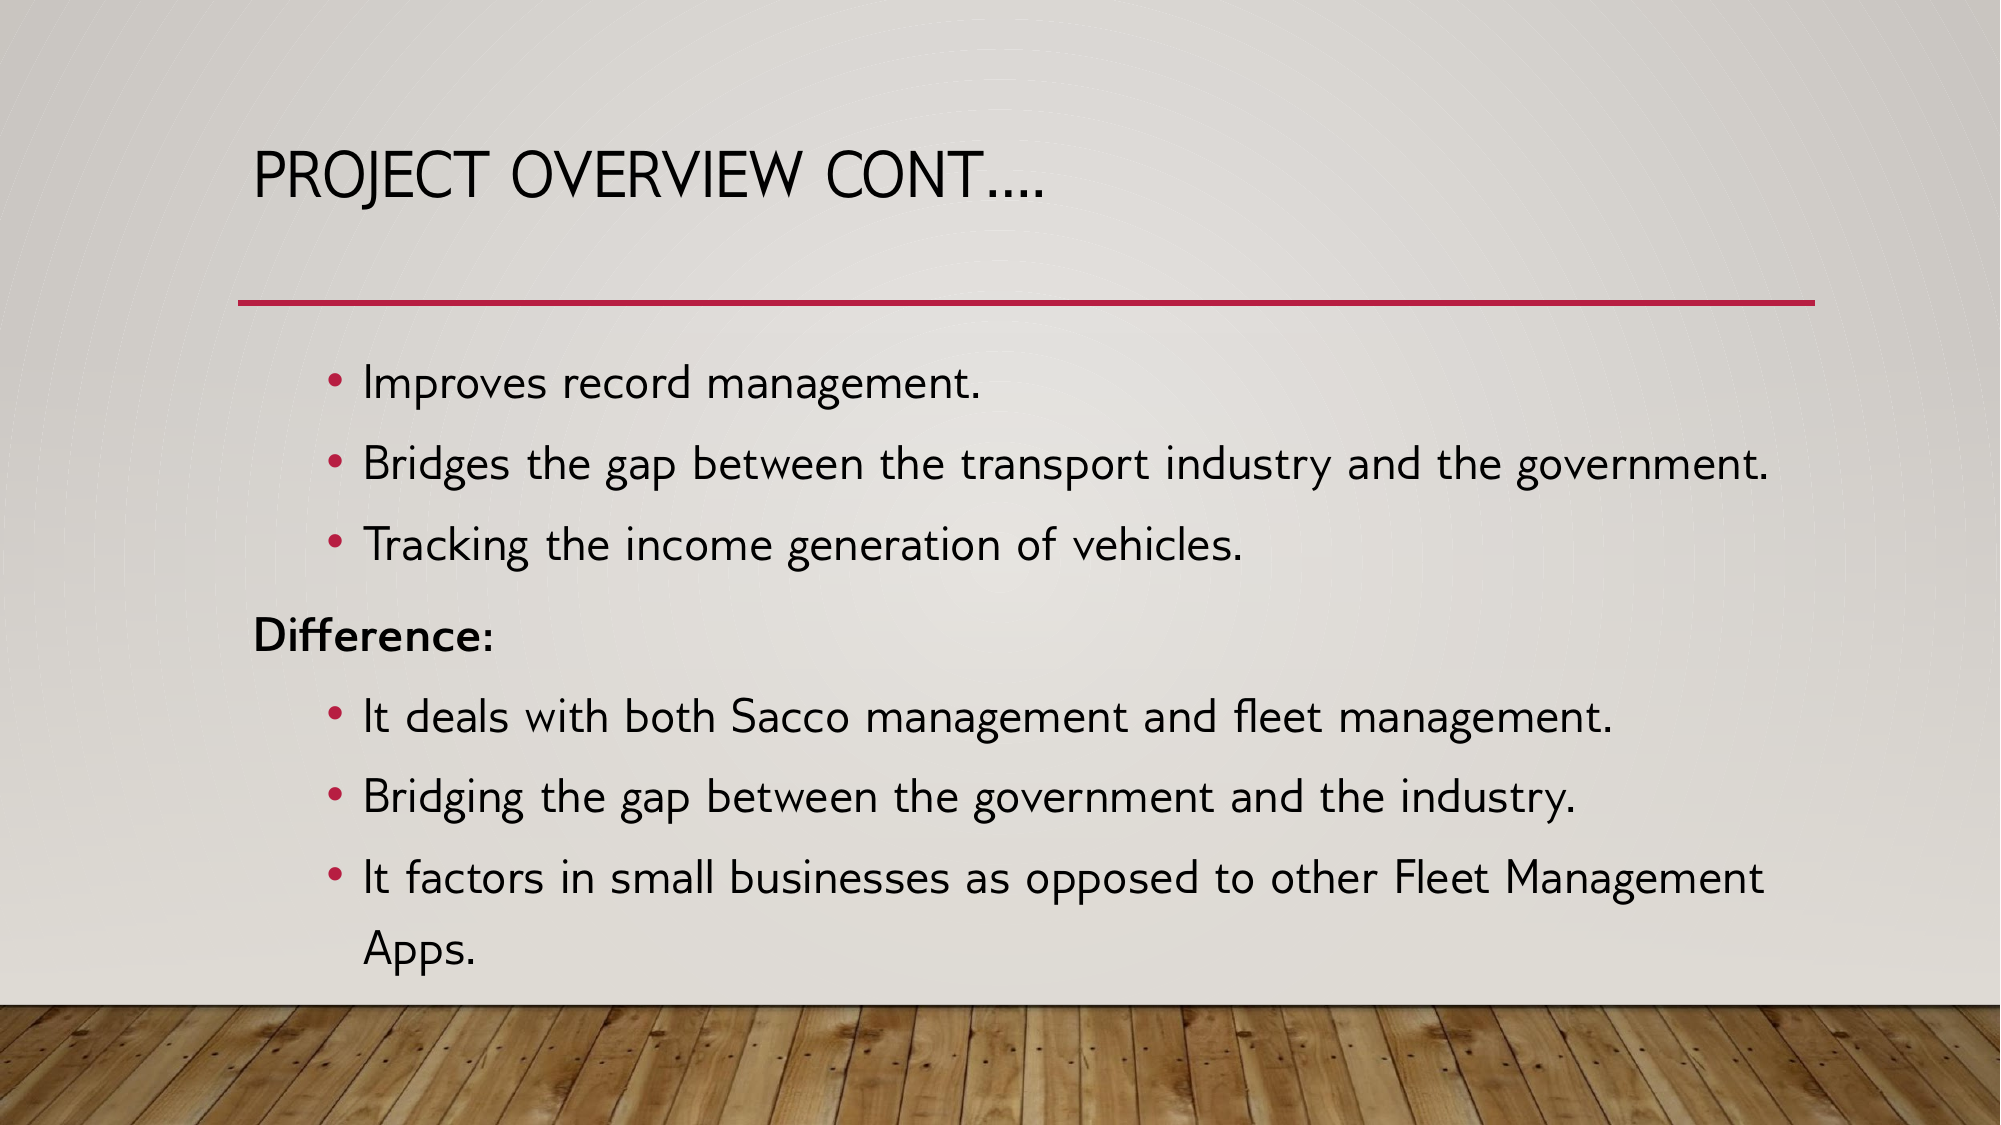

# PROJECT OVERVIEW CONT….
Improves record management.
Bridges the gap between the transport industry and the government.
Tracking the income generation of vehicles.
Difference:
It deals with both Sacco management and fleet management.
Bridging the gap between the government and the industry.
It factors in small businesses as opposed to other Fleet Management Apps.